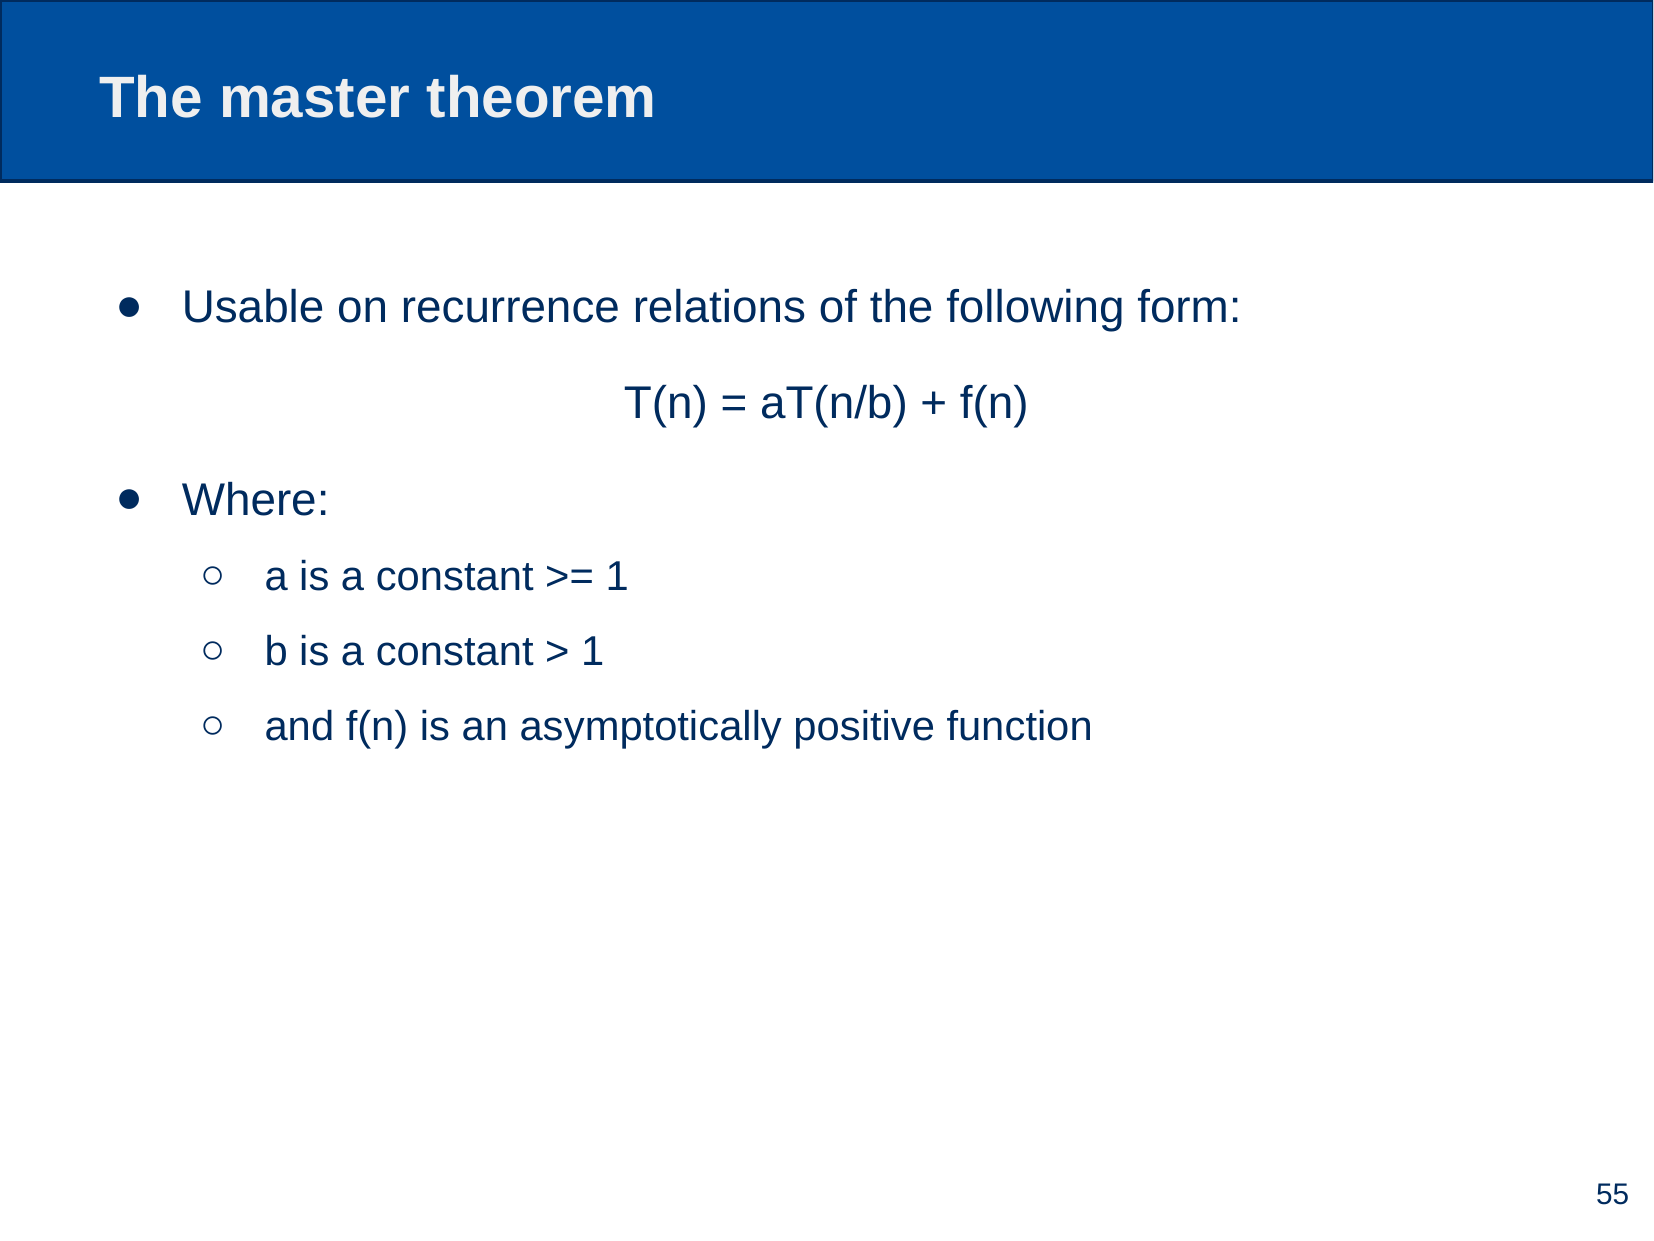

# The master theorem
Usable on recurrence relations of the following form:
T(n) = aT(n/b) + f(n)
Where:
a is a constant >= 1
b is a constant > 1
and f(n) is an asymptotically positive function

55